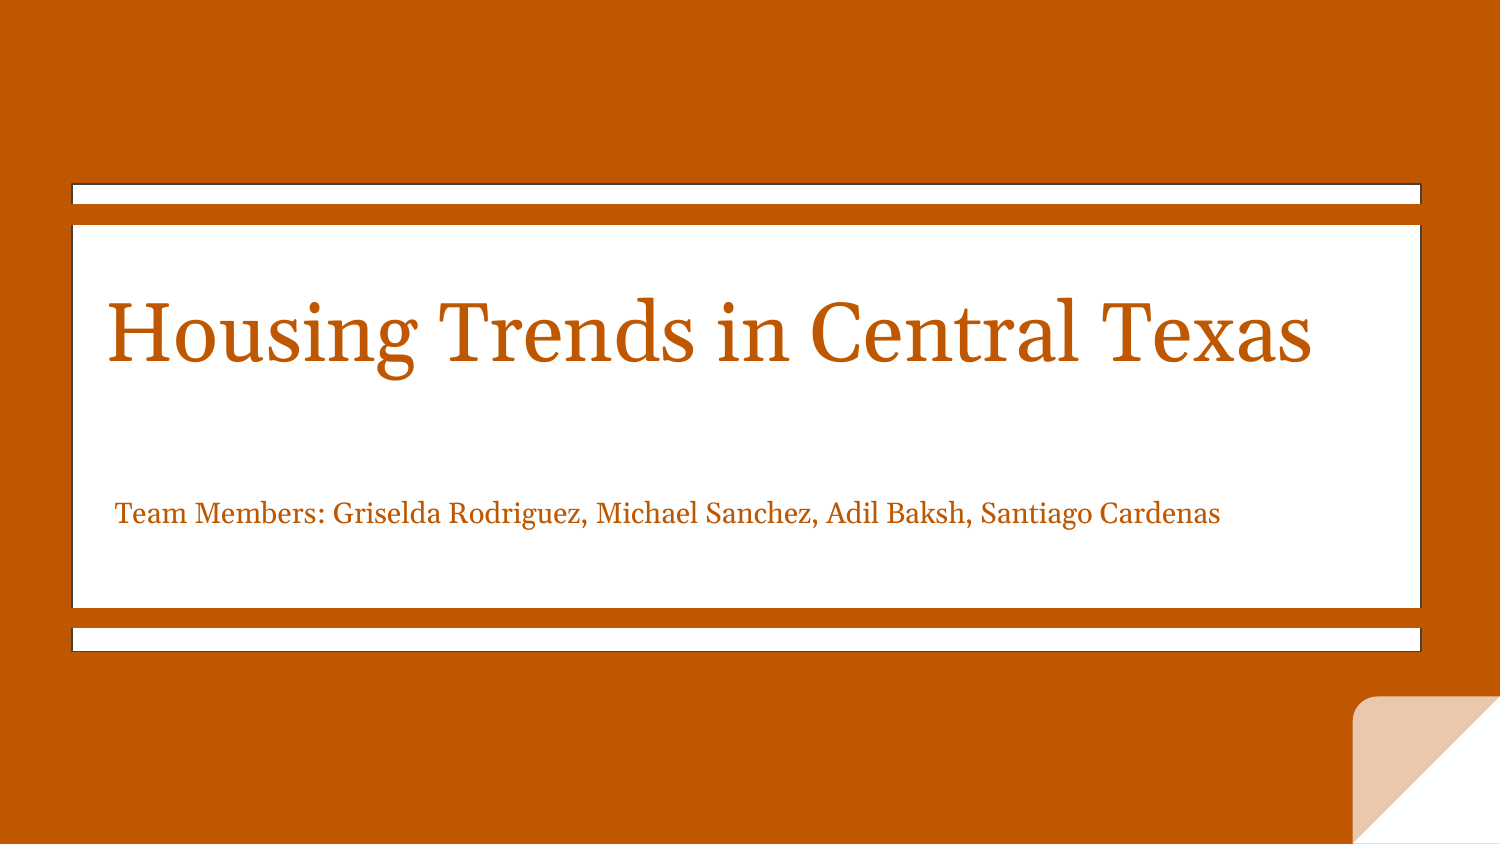

# Housing Trends in Central Texas
Team Members: Griselda Rodriguez, Michael Sanchez, Adil Baksh, Santiago Cardenas